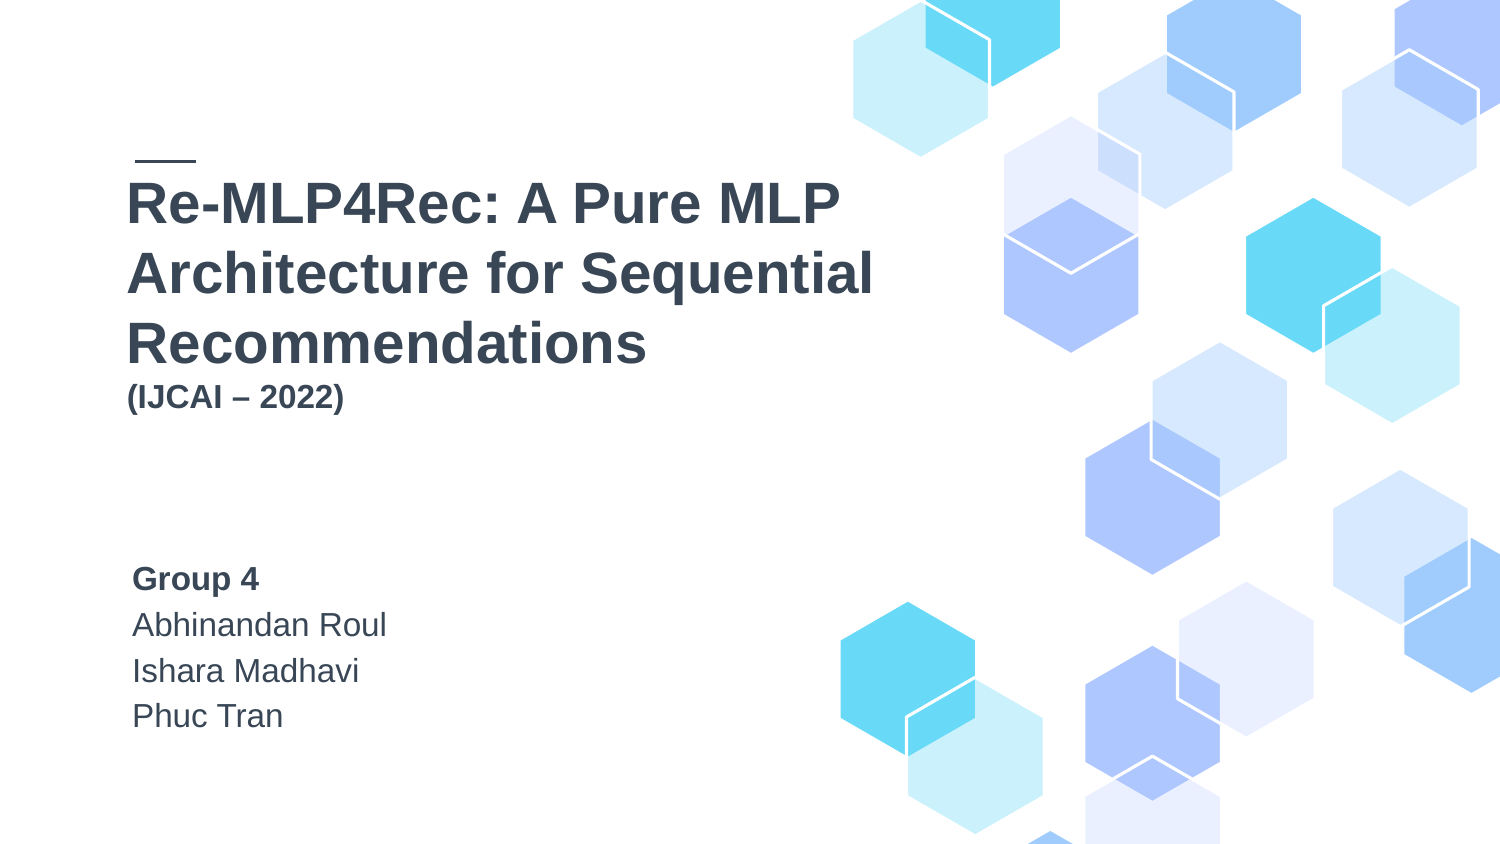

# Re-MLP4Rec: A Pure MLP Architecture for Sequential Recommendations (IJCAI – 2022)
Group 4
Abhinandan Roul
Ishara Madhavi
Phuc Tran